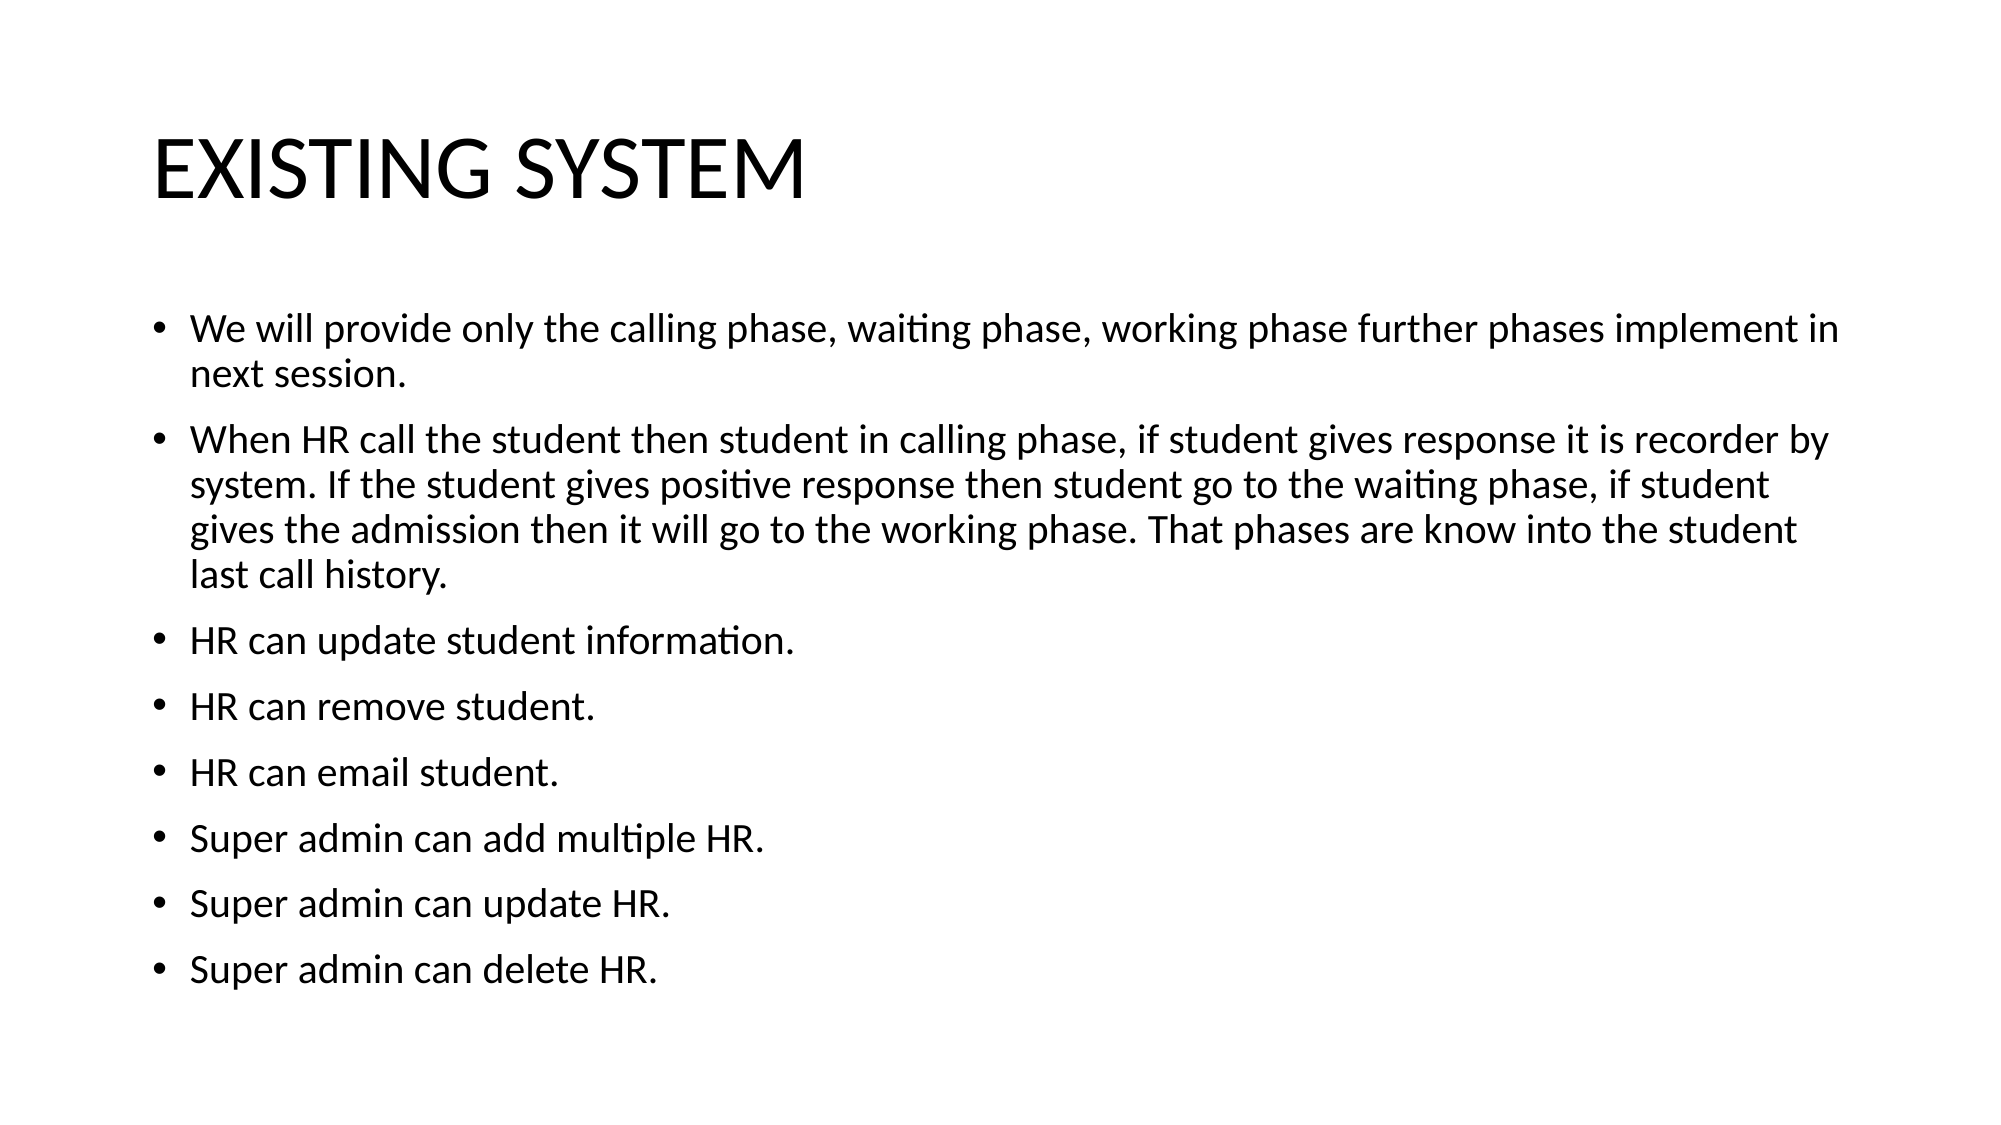

# EXISTING SYSTEM
We will provide only the calling phase, waiting phase, working phase further phases implement in next session.
When HR call the student then student in calling phase, if student gives response it is recorder by system. If the student gives positive response then student go to the waiting phase, if student gives the admission then it will go to the working phase. That phases are know into the student last call history.
HR can update student information.
HR can remove student.
HR can email student.
Super admin can add multiple HR.
Super admin can update HR.
Super admin can delete HR.